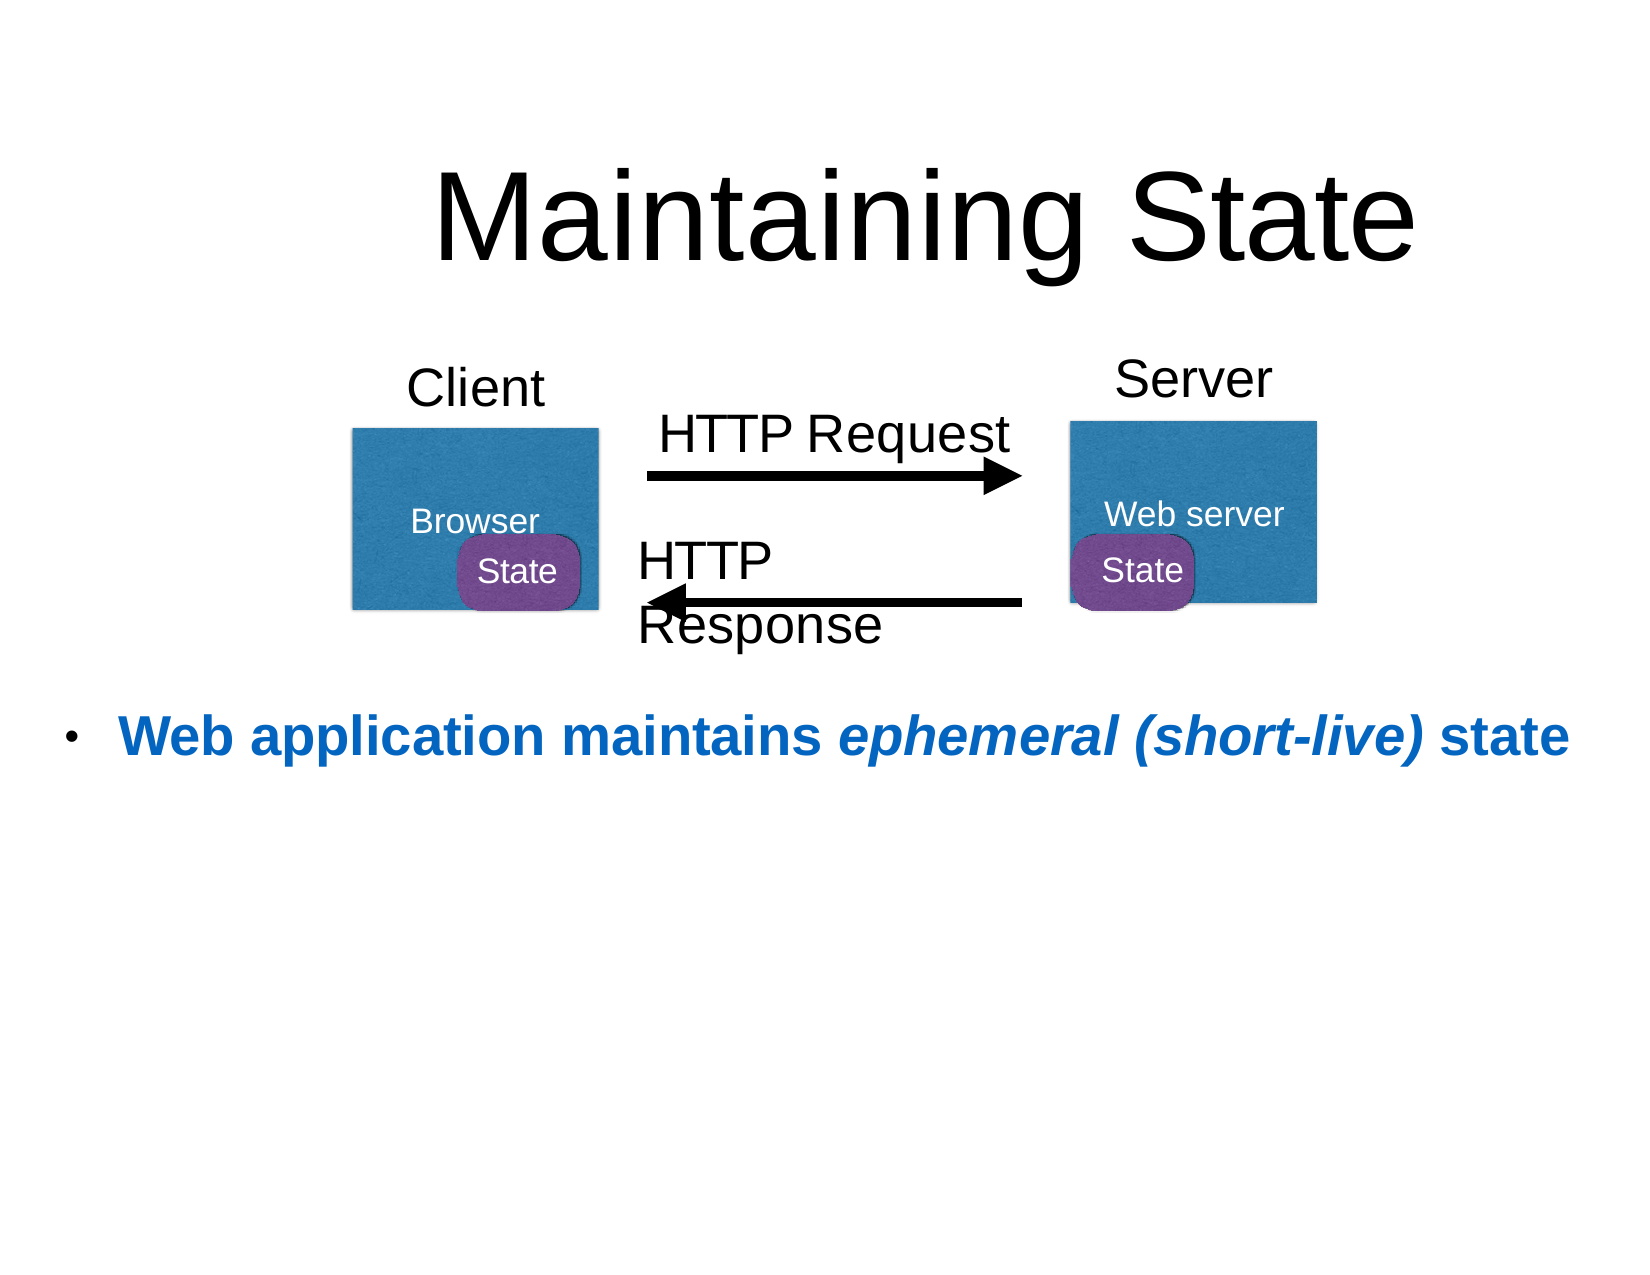

# Maintaining State
Server
Client
HTTP Request

Web server  State
Browser
State
HTTP Response

Web application maintains ephemeral (short-live) state
•